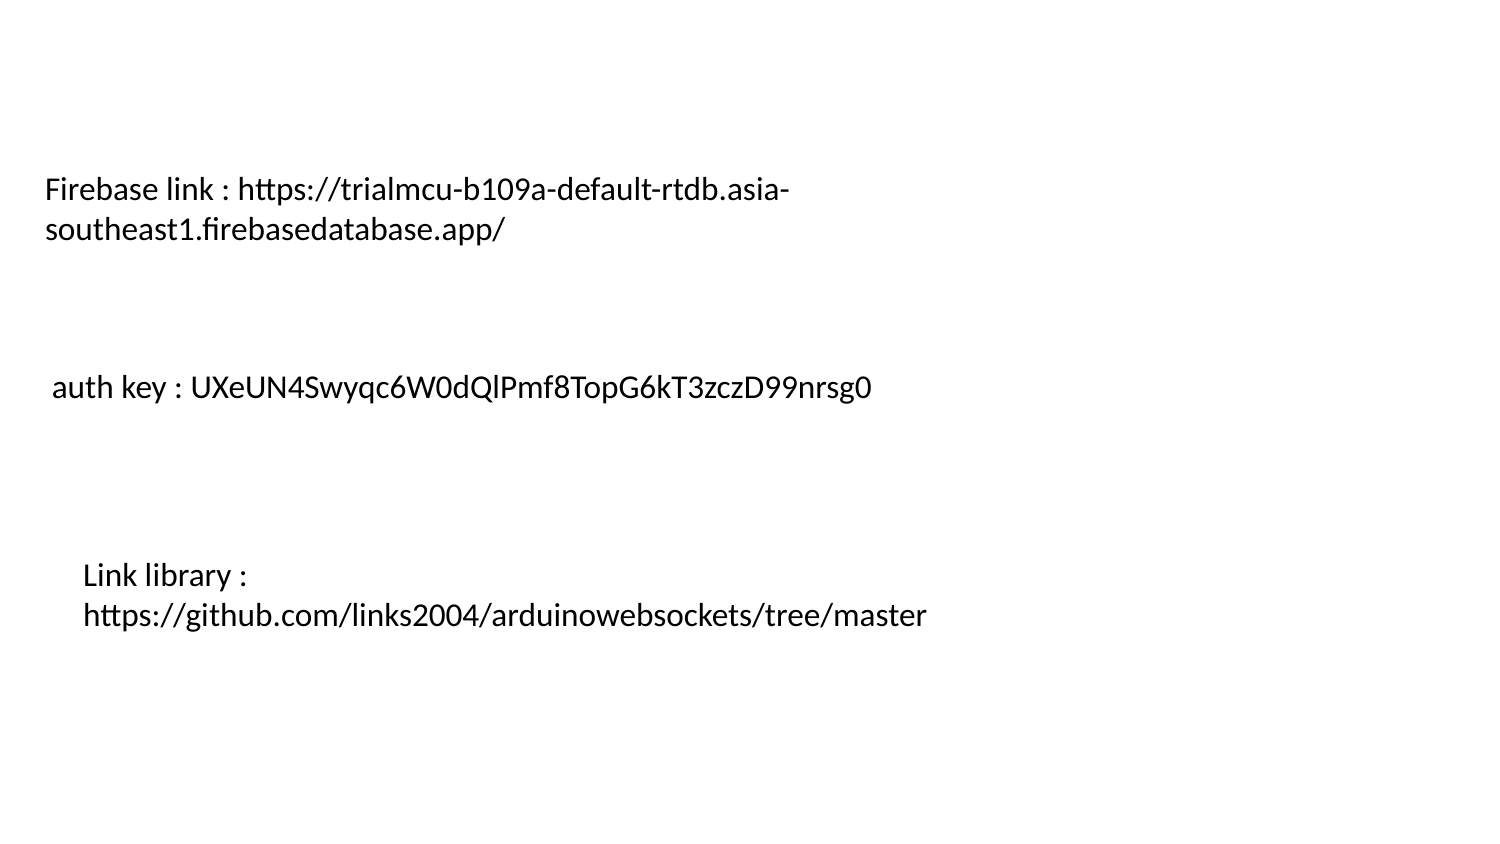

Firebase link : https://trialmcu-b109a-default-rtdb.asia-southeast1.firebasedatabase.app/
auth key : UXeUN4Swyqc6W0dQlPmf8TopG6kT3zczD99nrsg0
Link library : https://github.com/links2004/arduinowebsockets/tree/master